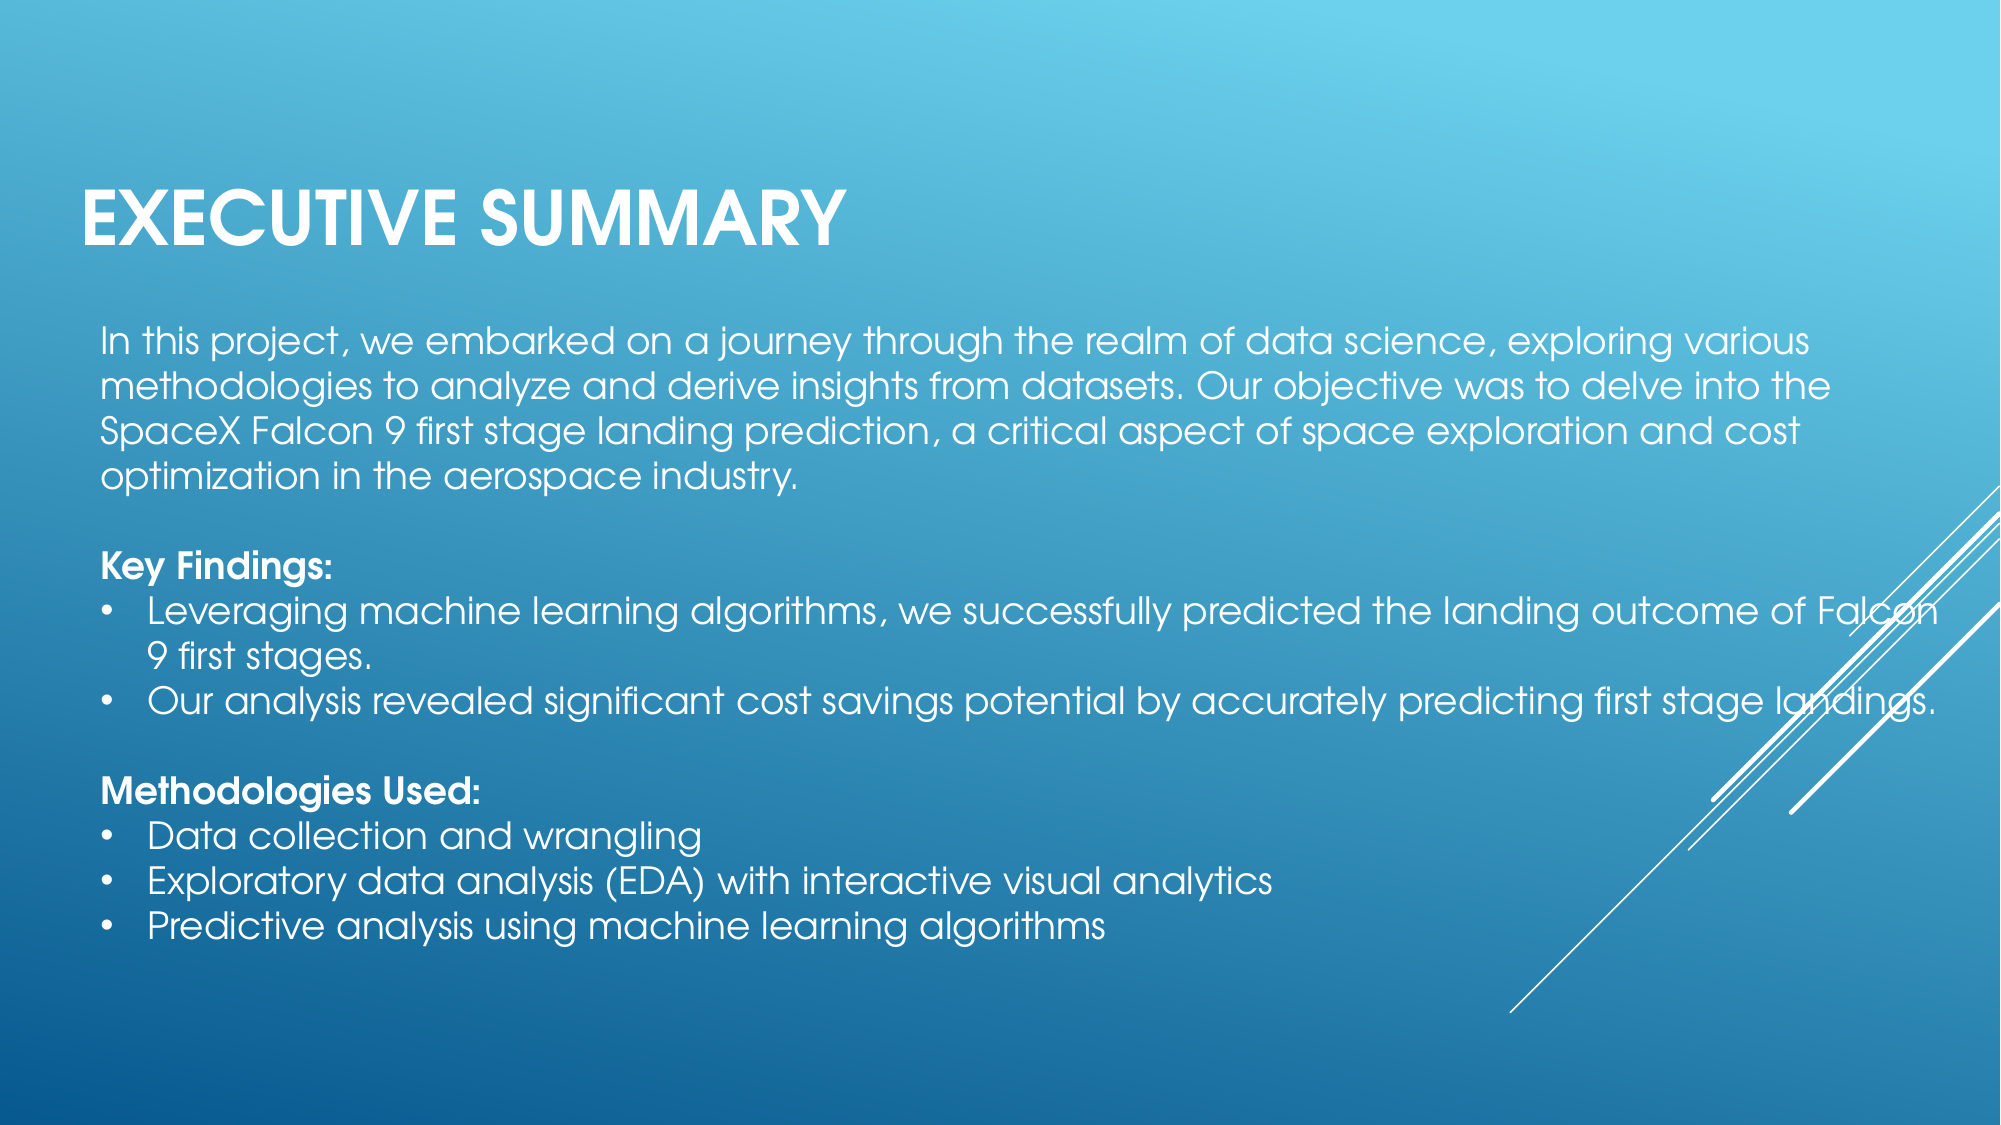

# Executive Summary
In this project, we embarked on a journey through the realm of data science, exploring various methodologies to analyze and derive insights from datasets. Our objective was to delve into the SpaceX Falcon 9 first stage landing prediction, a critical aspect of space exploration and cost optimization in the aerospace industry.

Key Findings:
Leveraging machine learning algorithms, we successfully predicted the landing outcome of Falcon 9 first stages.
Our analysis revealed significant cost savings potential by accurately predicting first stage landings.

Methodologies Used:
Data collection and wrangling
Exploratory data analysis (EDA) with interactive visual analytics
Predictive analysis using machine learning algorithms